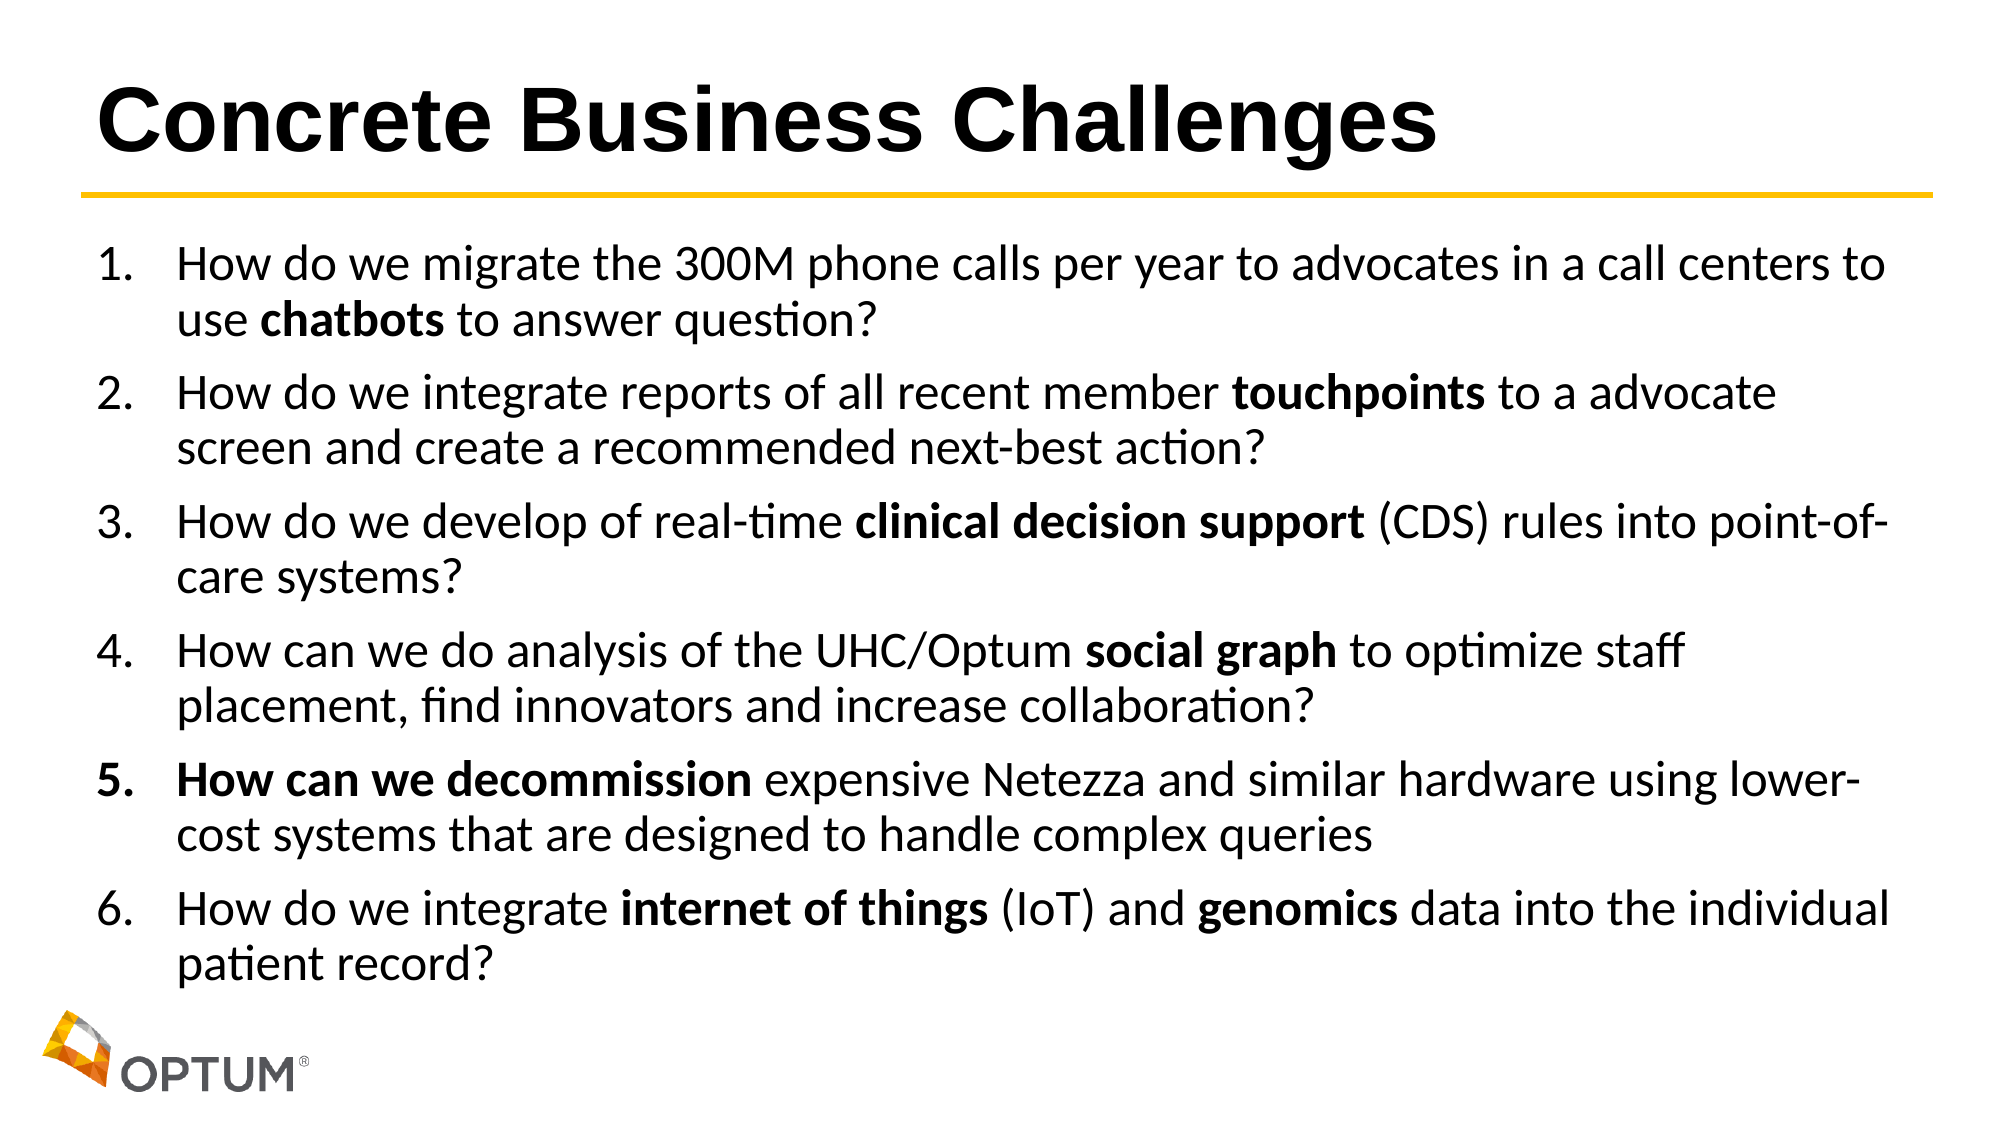

# Concrete Business Challenges
How do we migrate the 300M phone calls per year to advocates in a call centers to use chatbots to answer question?
How do we integrate reports of all recent member touchpoints to a advocate screen and create a recommended next-best action?
How do we develop of real-time clinical decision support (CDS) rules into point-of-care systems?
How can we do analysis of the UHC/Optum social graph to optimize staff placement, find innovators and increase collaboration?
How can we decommission expensive Netezza and similar hardware using lower-cost systems that are designed to handle complex queries
How do we integrate internet of things (IoT) and genomics data into the individual patient record?